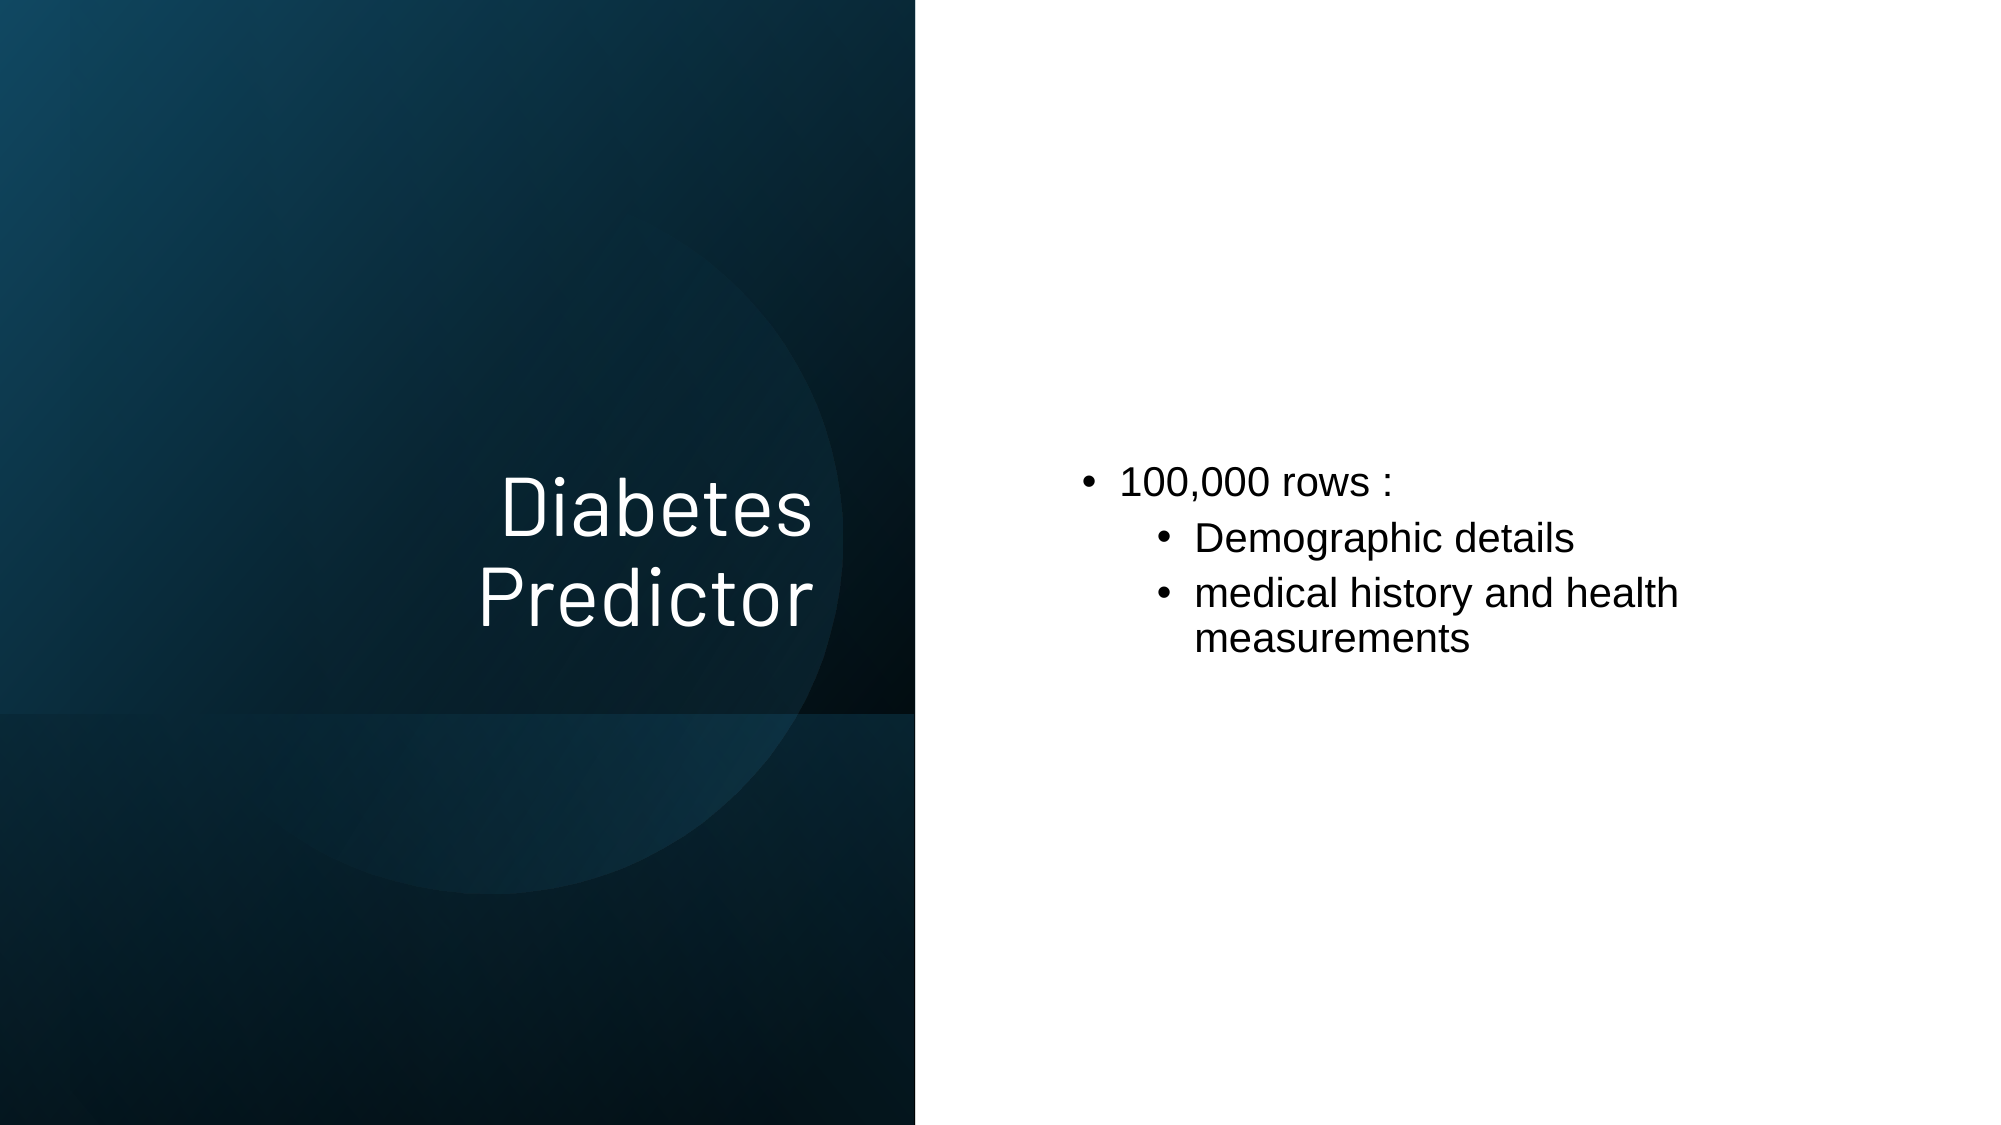

# Diabetes Predictor

100,000 rows :
Demographic details
medical history and health measurements